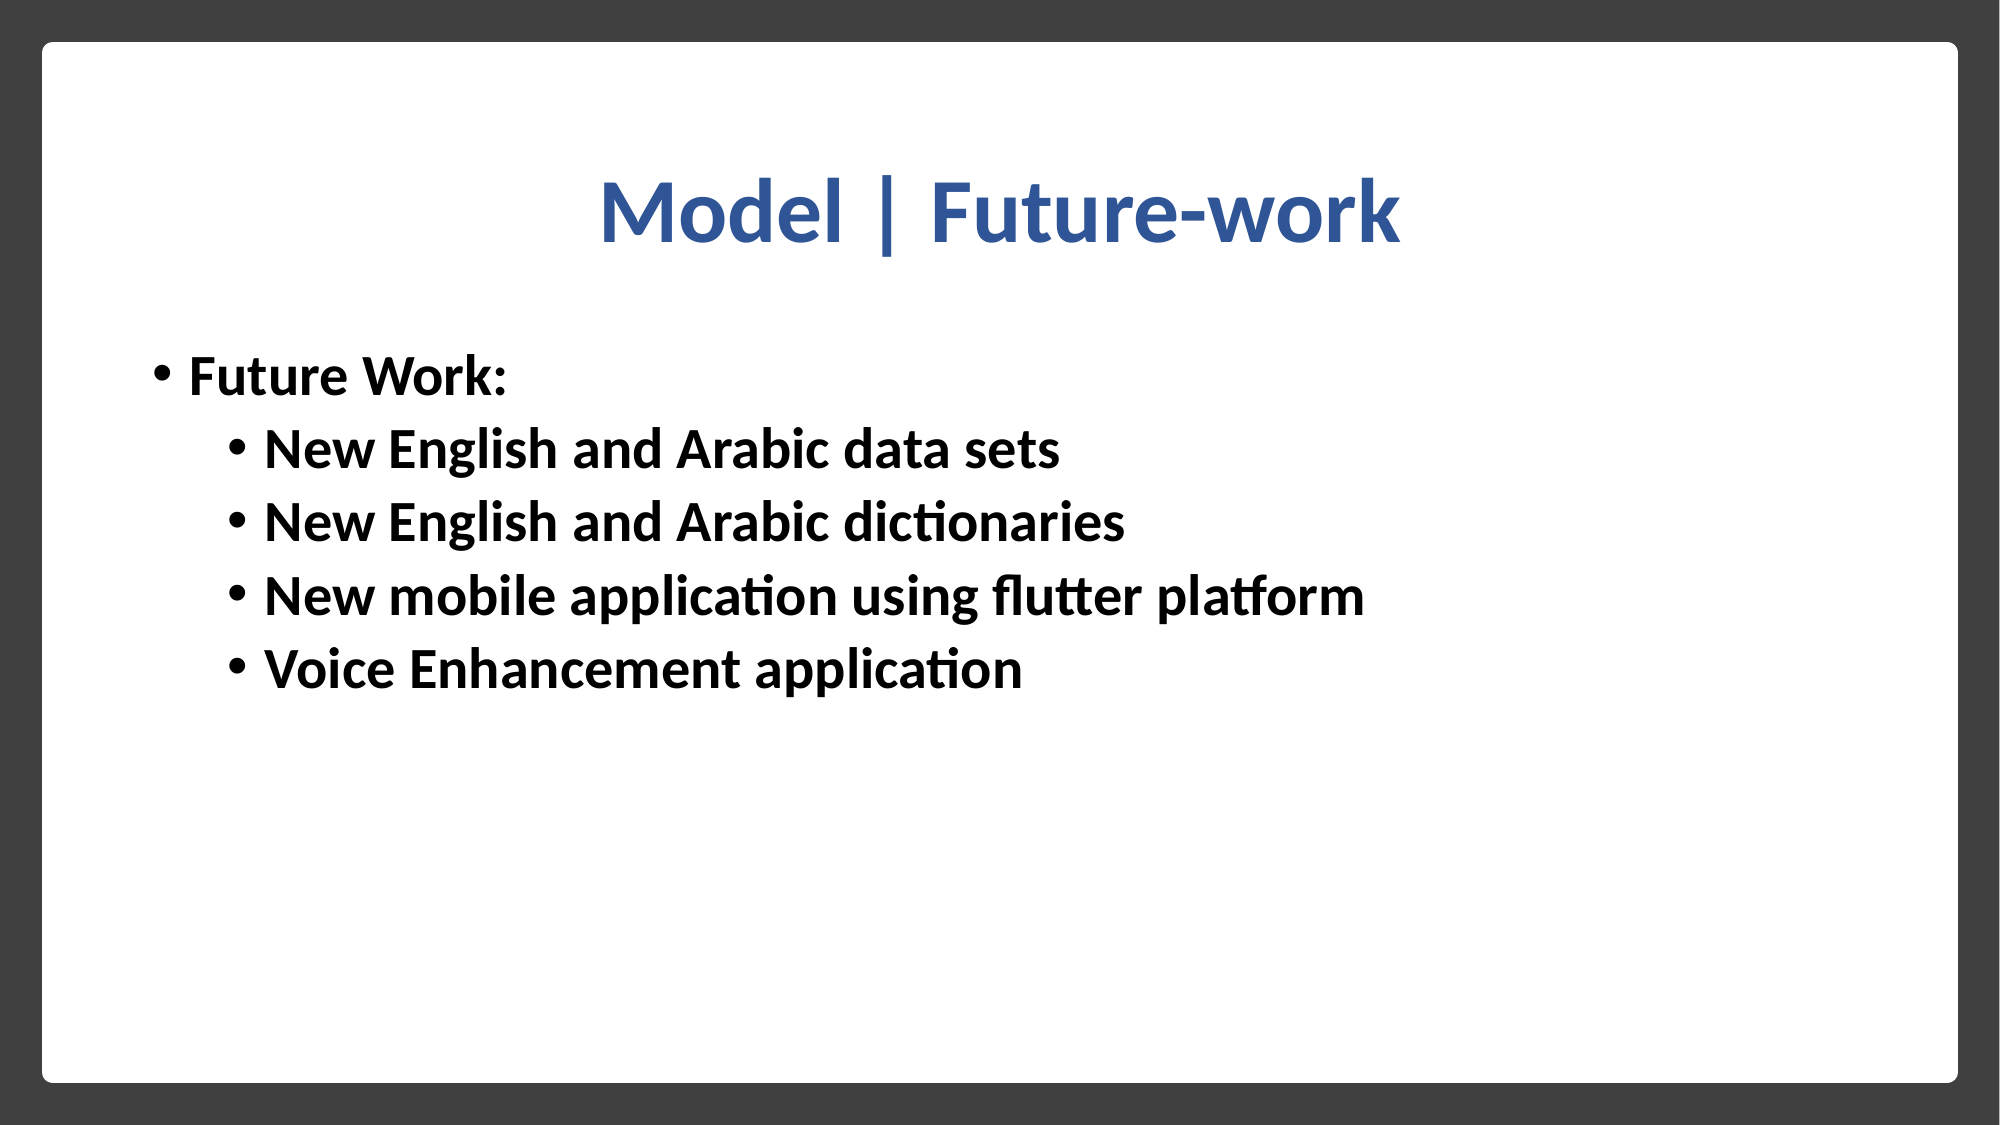

Model | Future-work
Future Work:
New English and Arabic data sets
New English and Arabic dictionaries
New mobile application using flutter platform
Voice Enhancement application